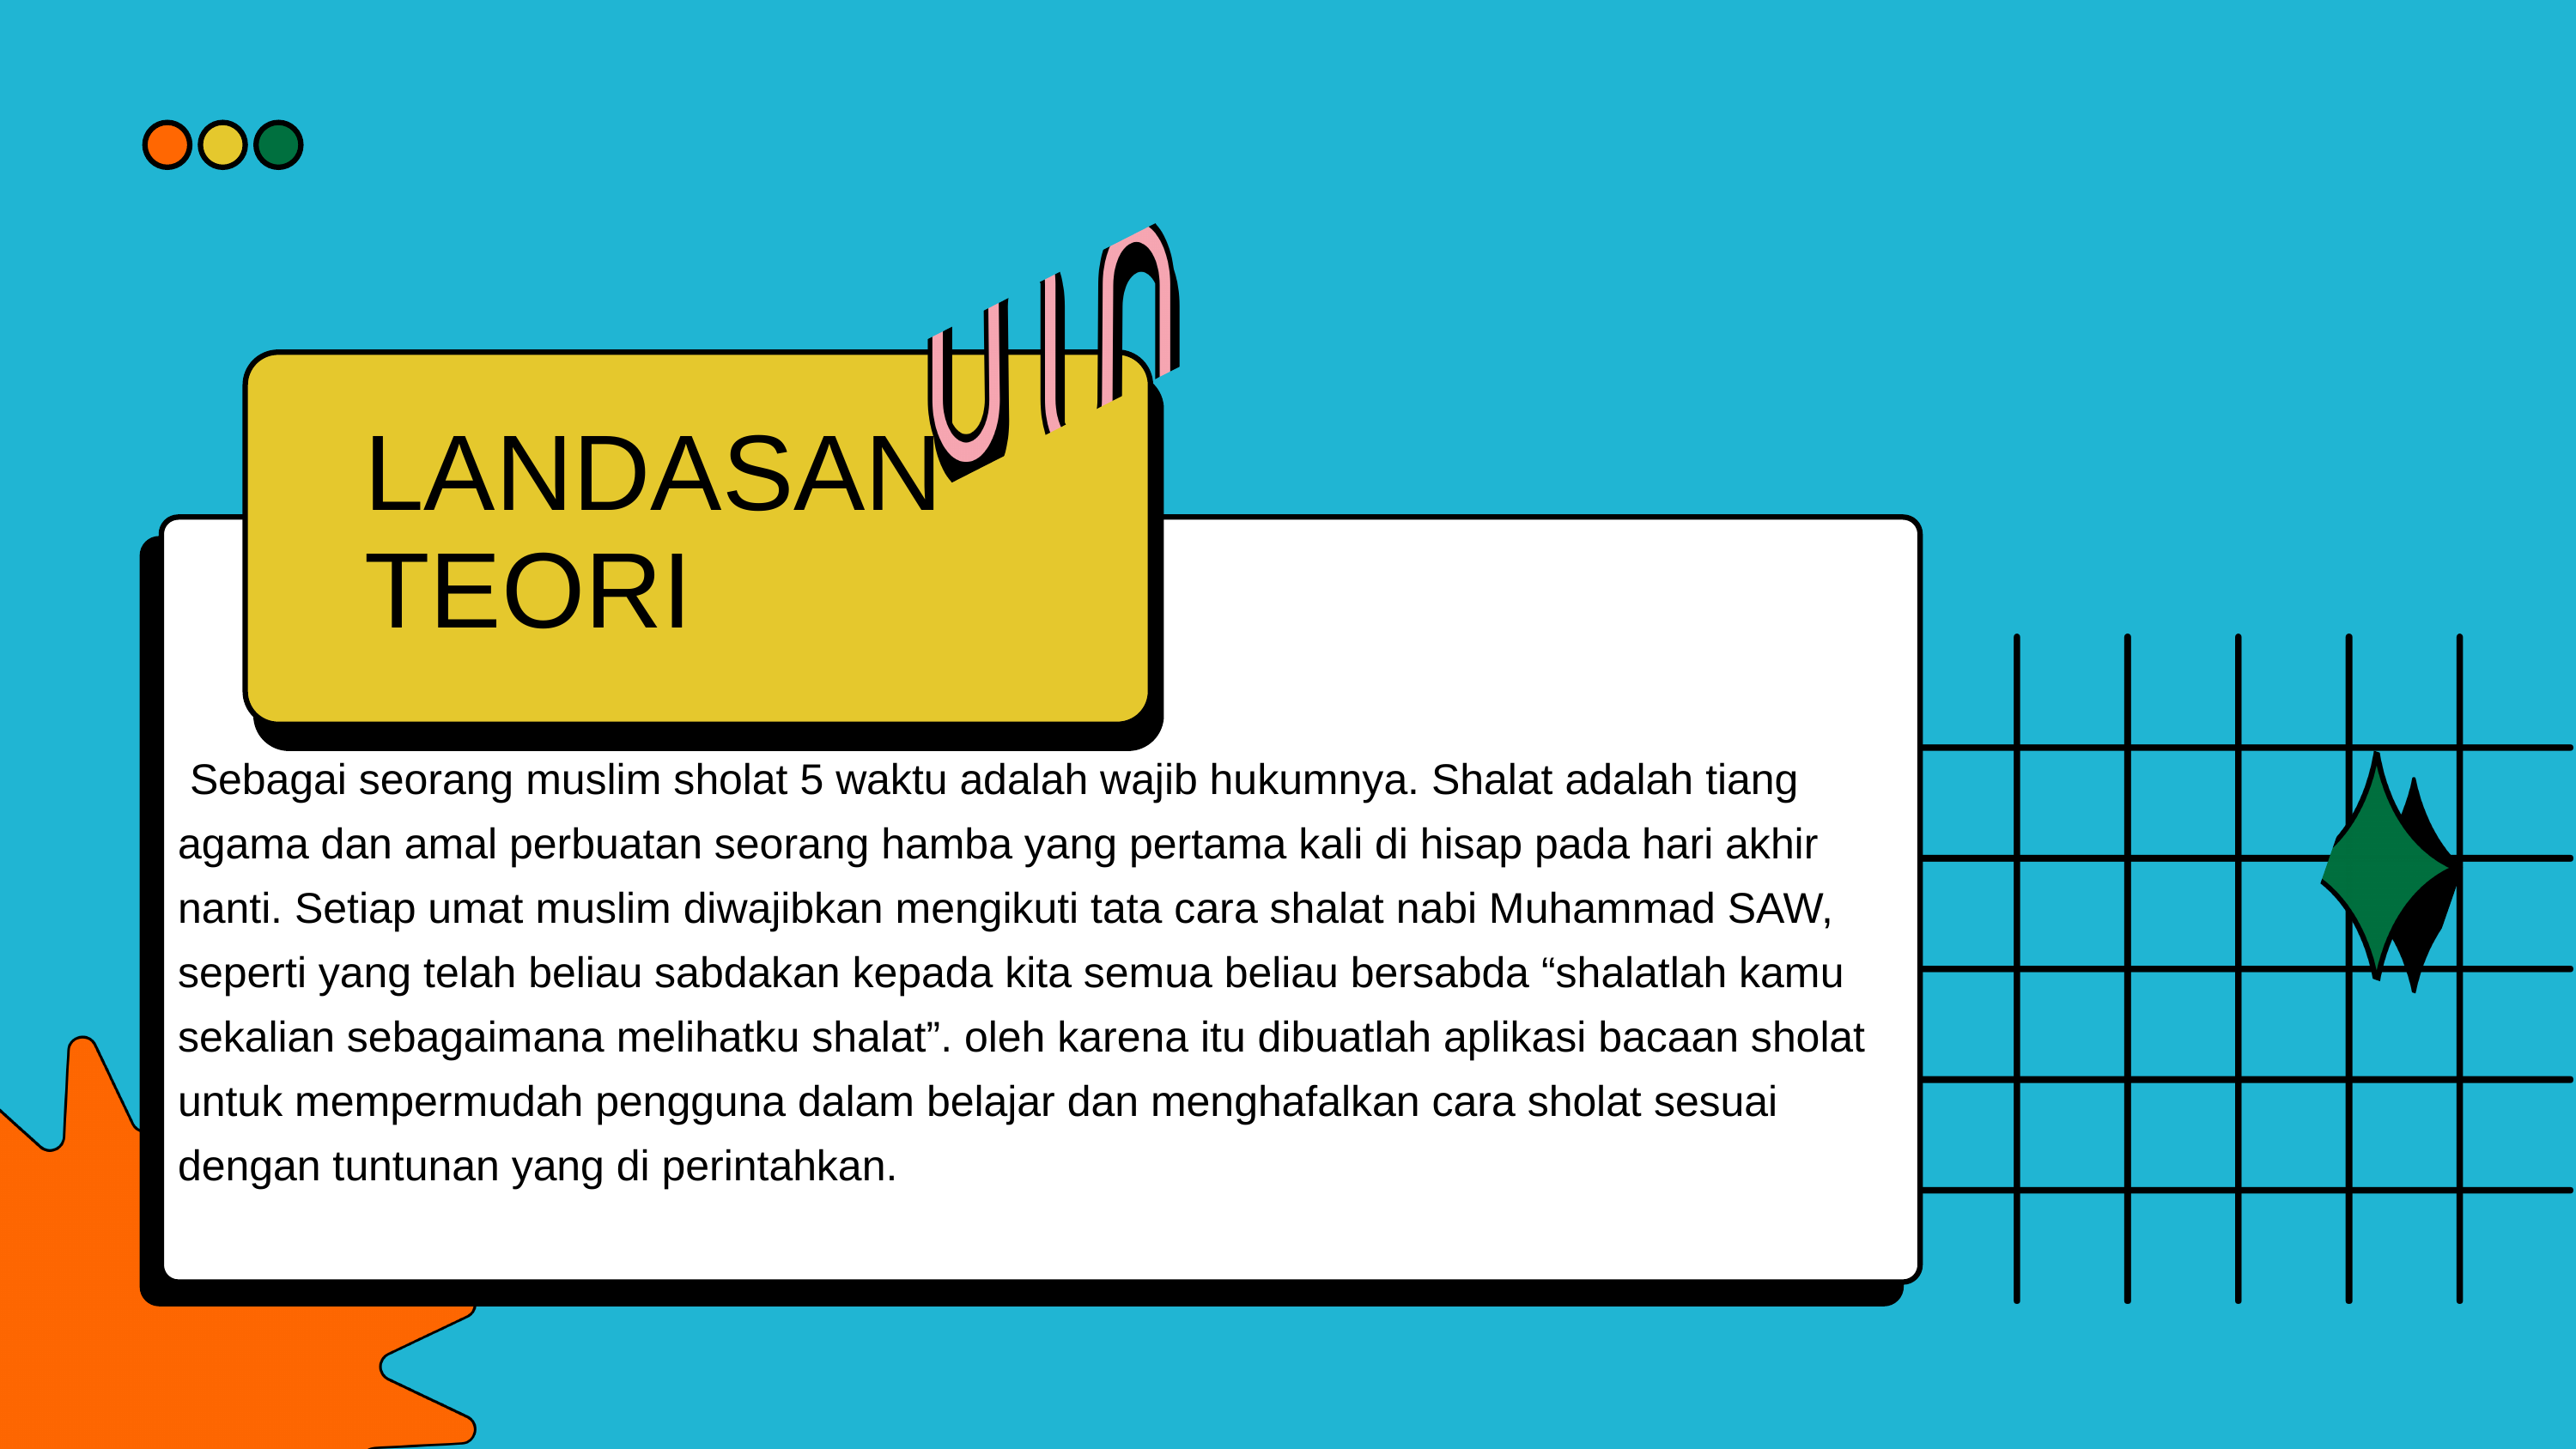

LANDASAN TEORI

 Sebagai seorang muslim sholat 5 waktu adalah wajib hukumnya. Shalat adalah tiang agama dan amal perbuatan seorang hamba yang pertama kali di hisap pada hari akhir nanti. Setiap umat muslim diwajibkan mengikuti tata cara shalat nabi Muhammad SAW, seperti yang telah beliau sabdakan kepada kita semua beliau bersabda “shalatlah kamu sekalian sebagaimana melihatku shalat”. oleh karena itu dibuatlah aplikasi bacaan sholat untuk mempermudah pengguna dalam belajar dan menghafalkan cara sholat sesuai dengan tuntunan yang di perintahkan.